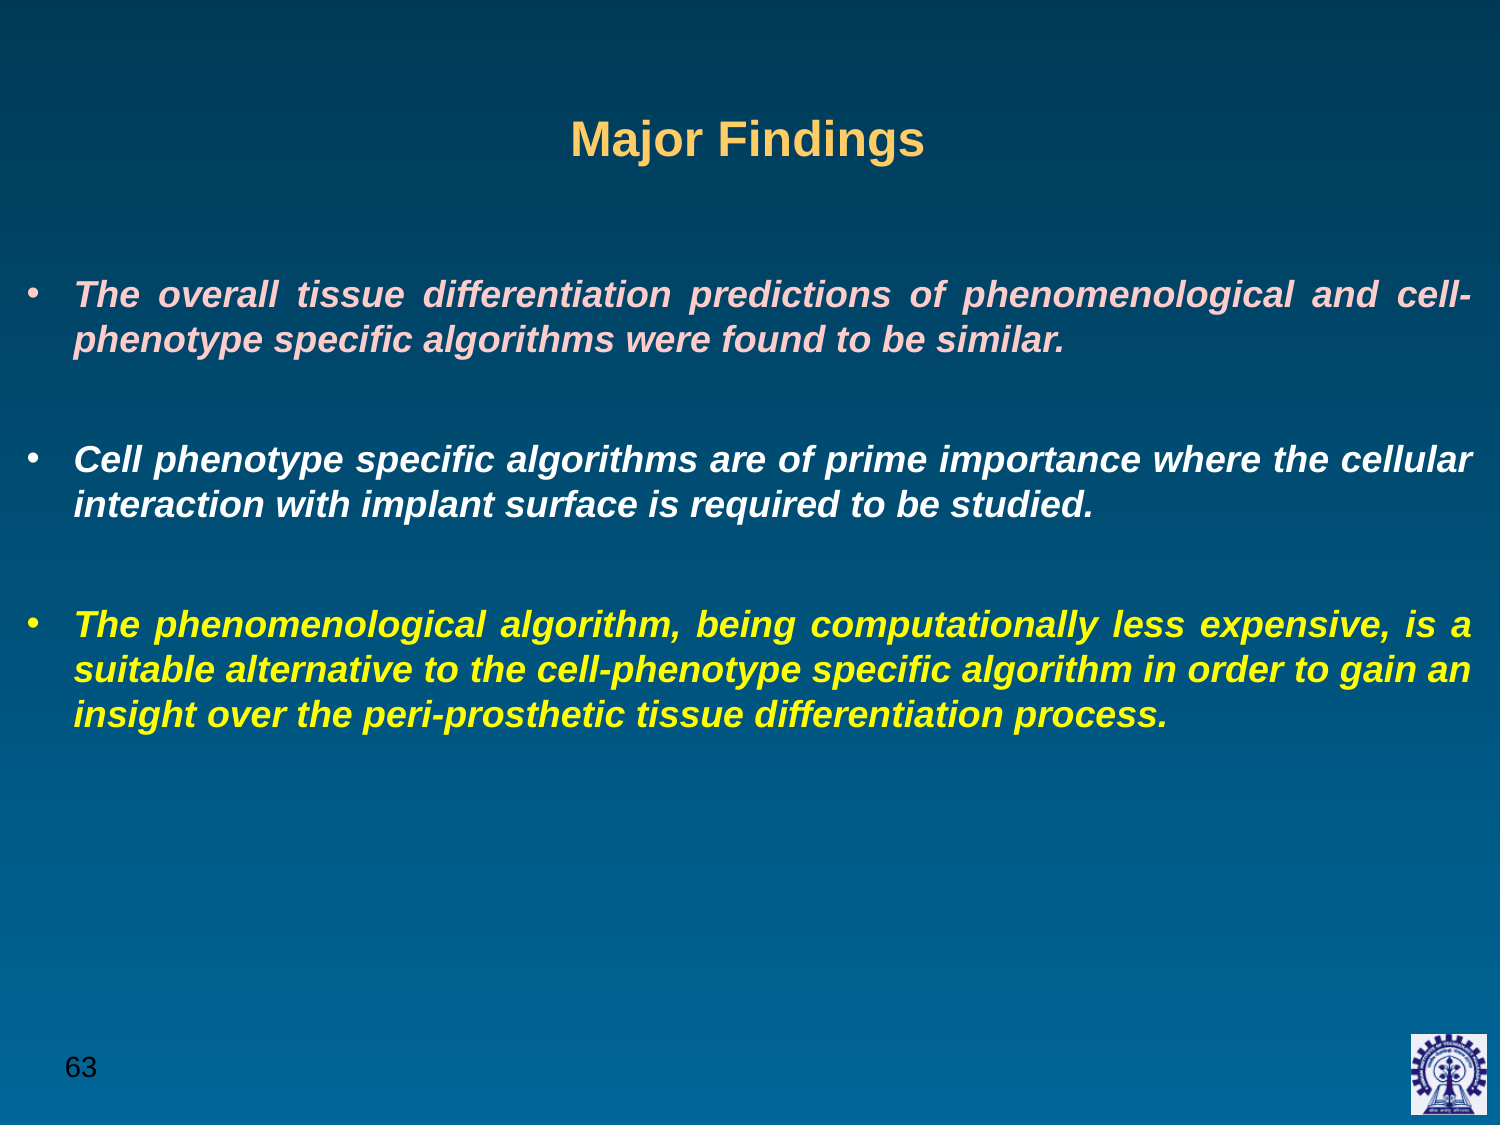

Major Findings
The overall tissue differentiation predictions of phenomenological and cell-phenotype specific algorithms were found to be similar.
Cell phenotype specific algorithms are of prime importance where the cellular interaction with implant surface is required to be studied.
The phenomenological algorithm, being computationally less expensive, is a suitable alternative to the cell-phenotype specific algorithm in order to gain an insight over the peri-prosthetic tissue differentiation process.
63